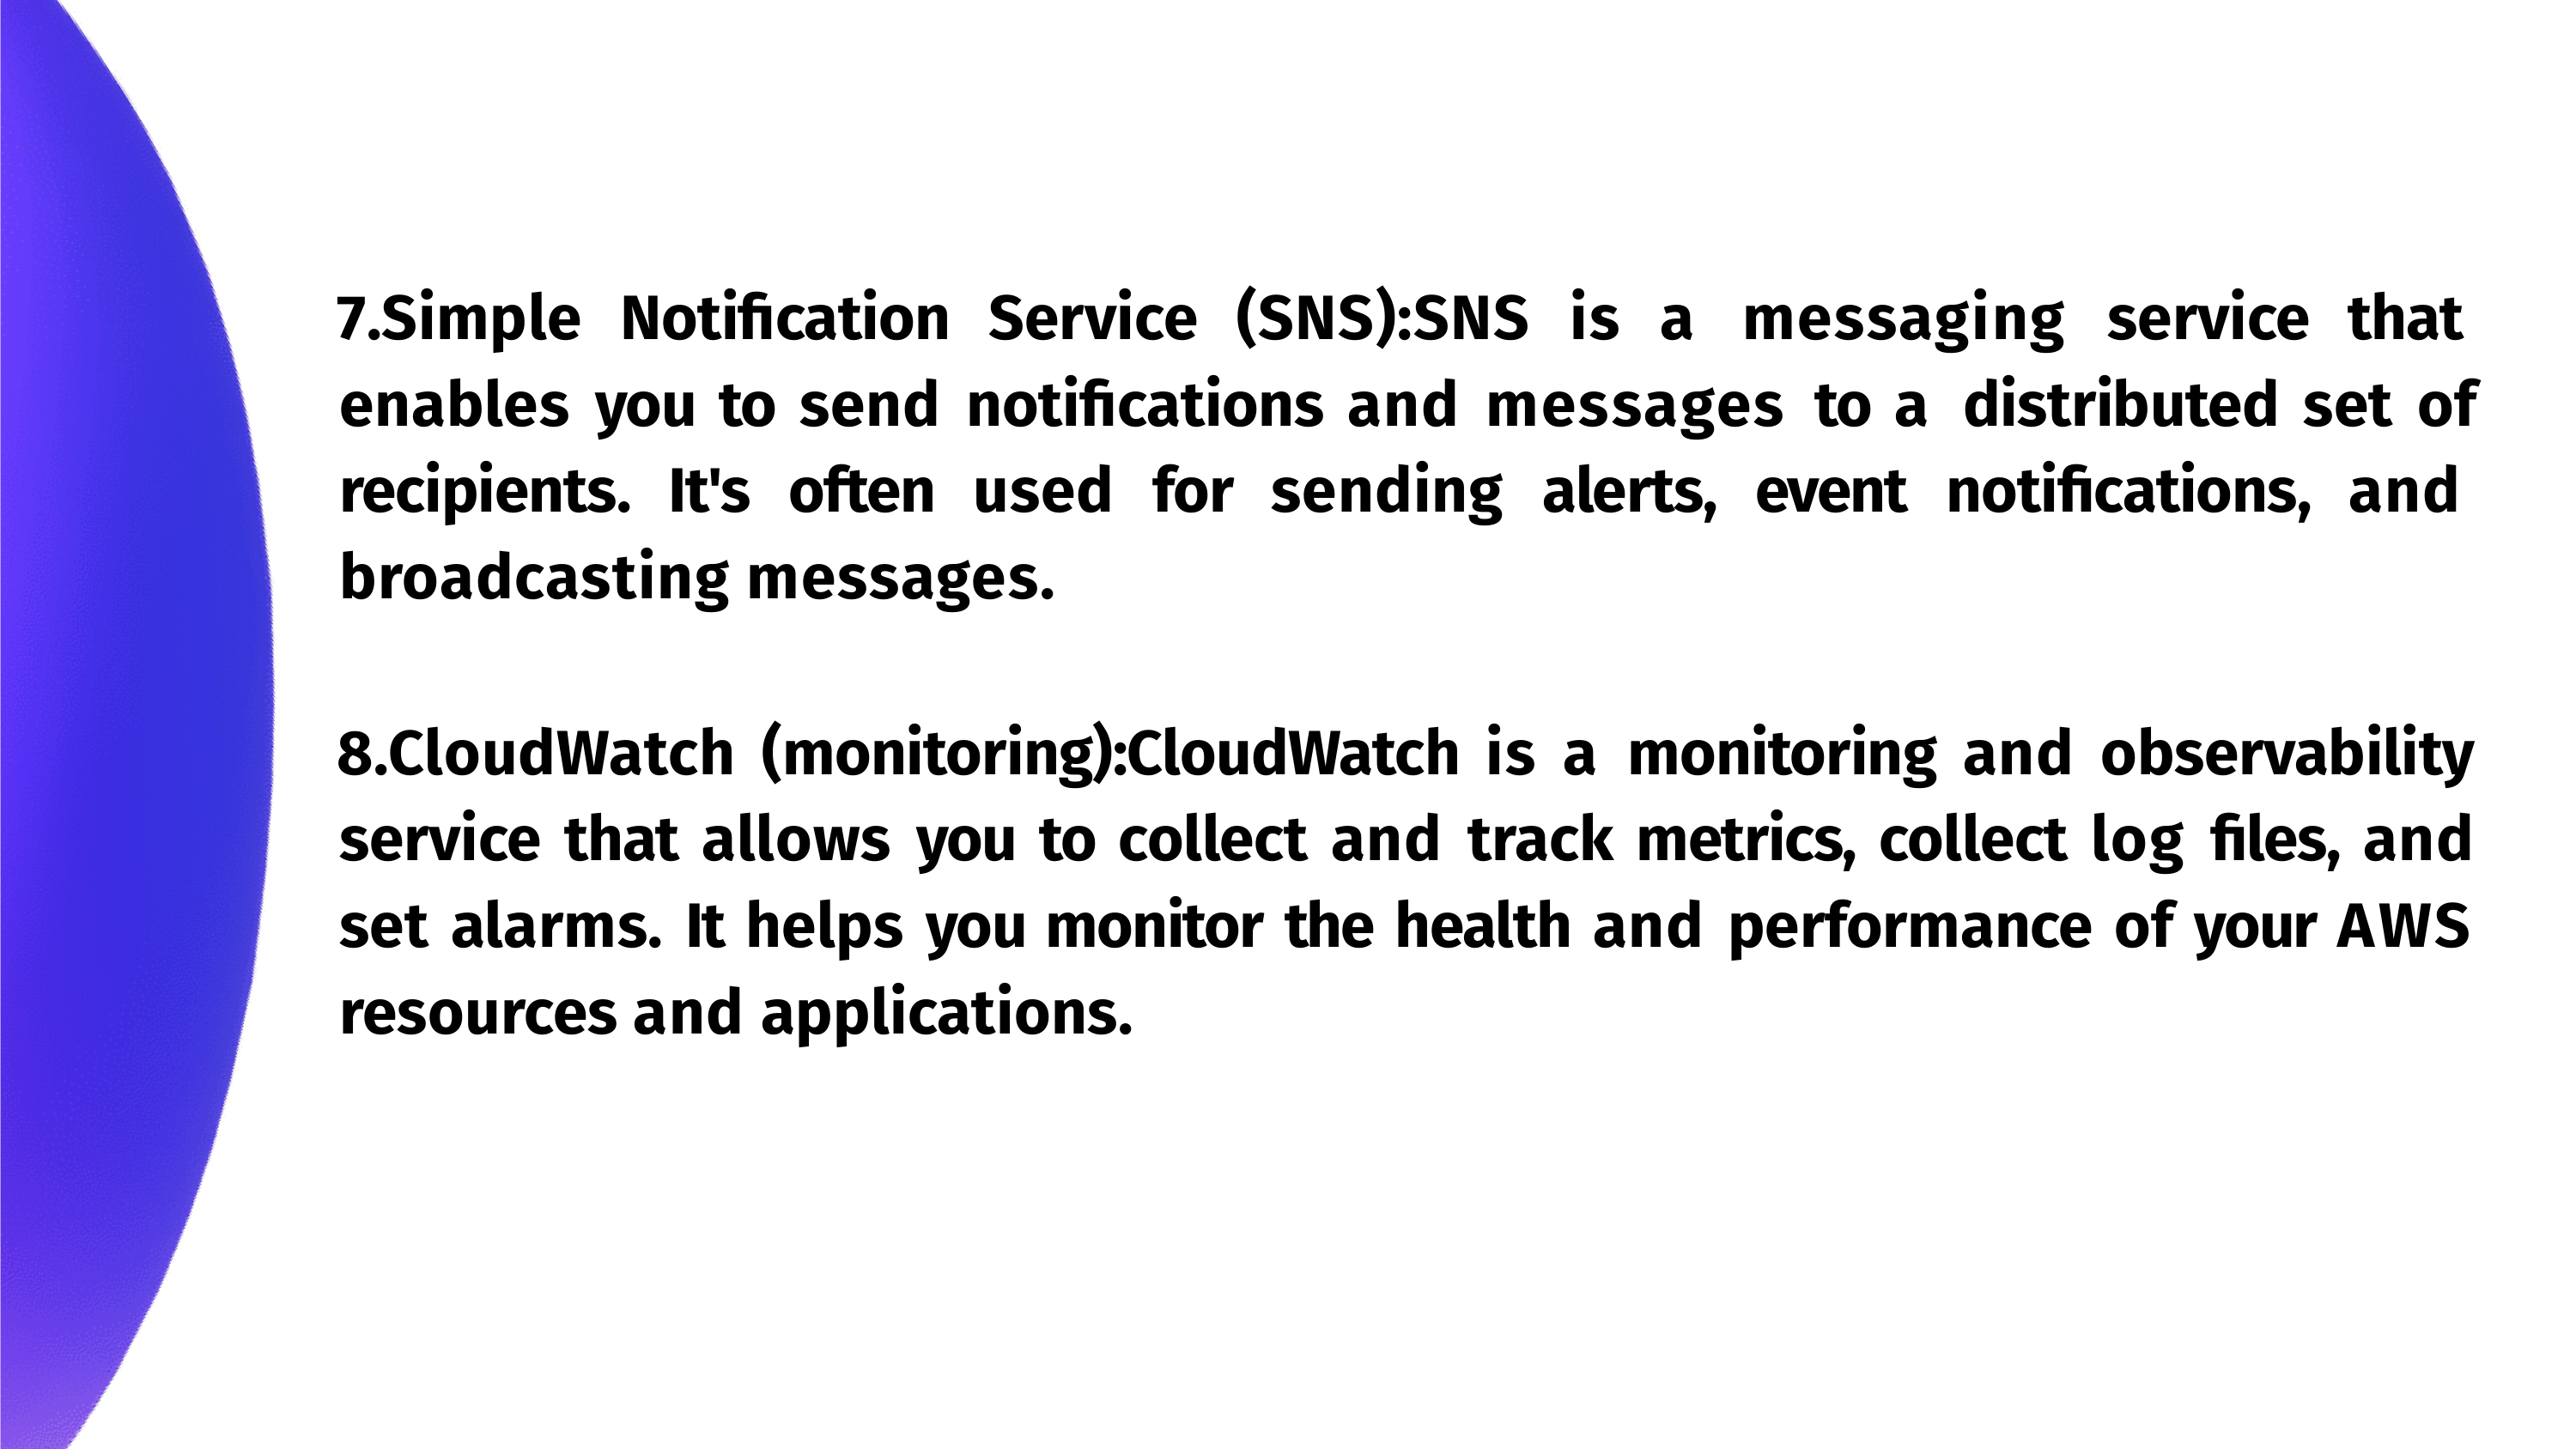

Simple Notification Service (SNS):SNS is a messaging service that  enables you to send notifications and messages to a distributed set of  recipients. It's often used for sending alerts, event notifications, and  broadcasting messages.

CloudWatch (monitoring):CloudWatch is a monitoring and observability  service that allows you to collect and track metrics, collect log files, and  set alarms. It helps you monitor the health and performance of your AWS  resources and applications.